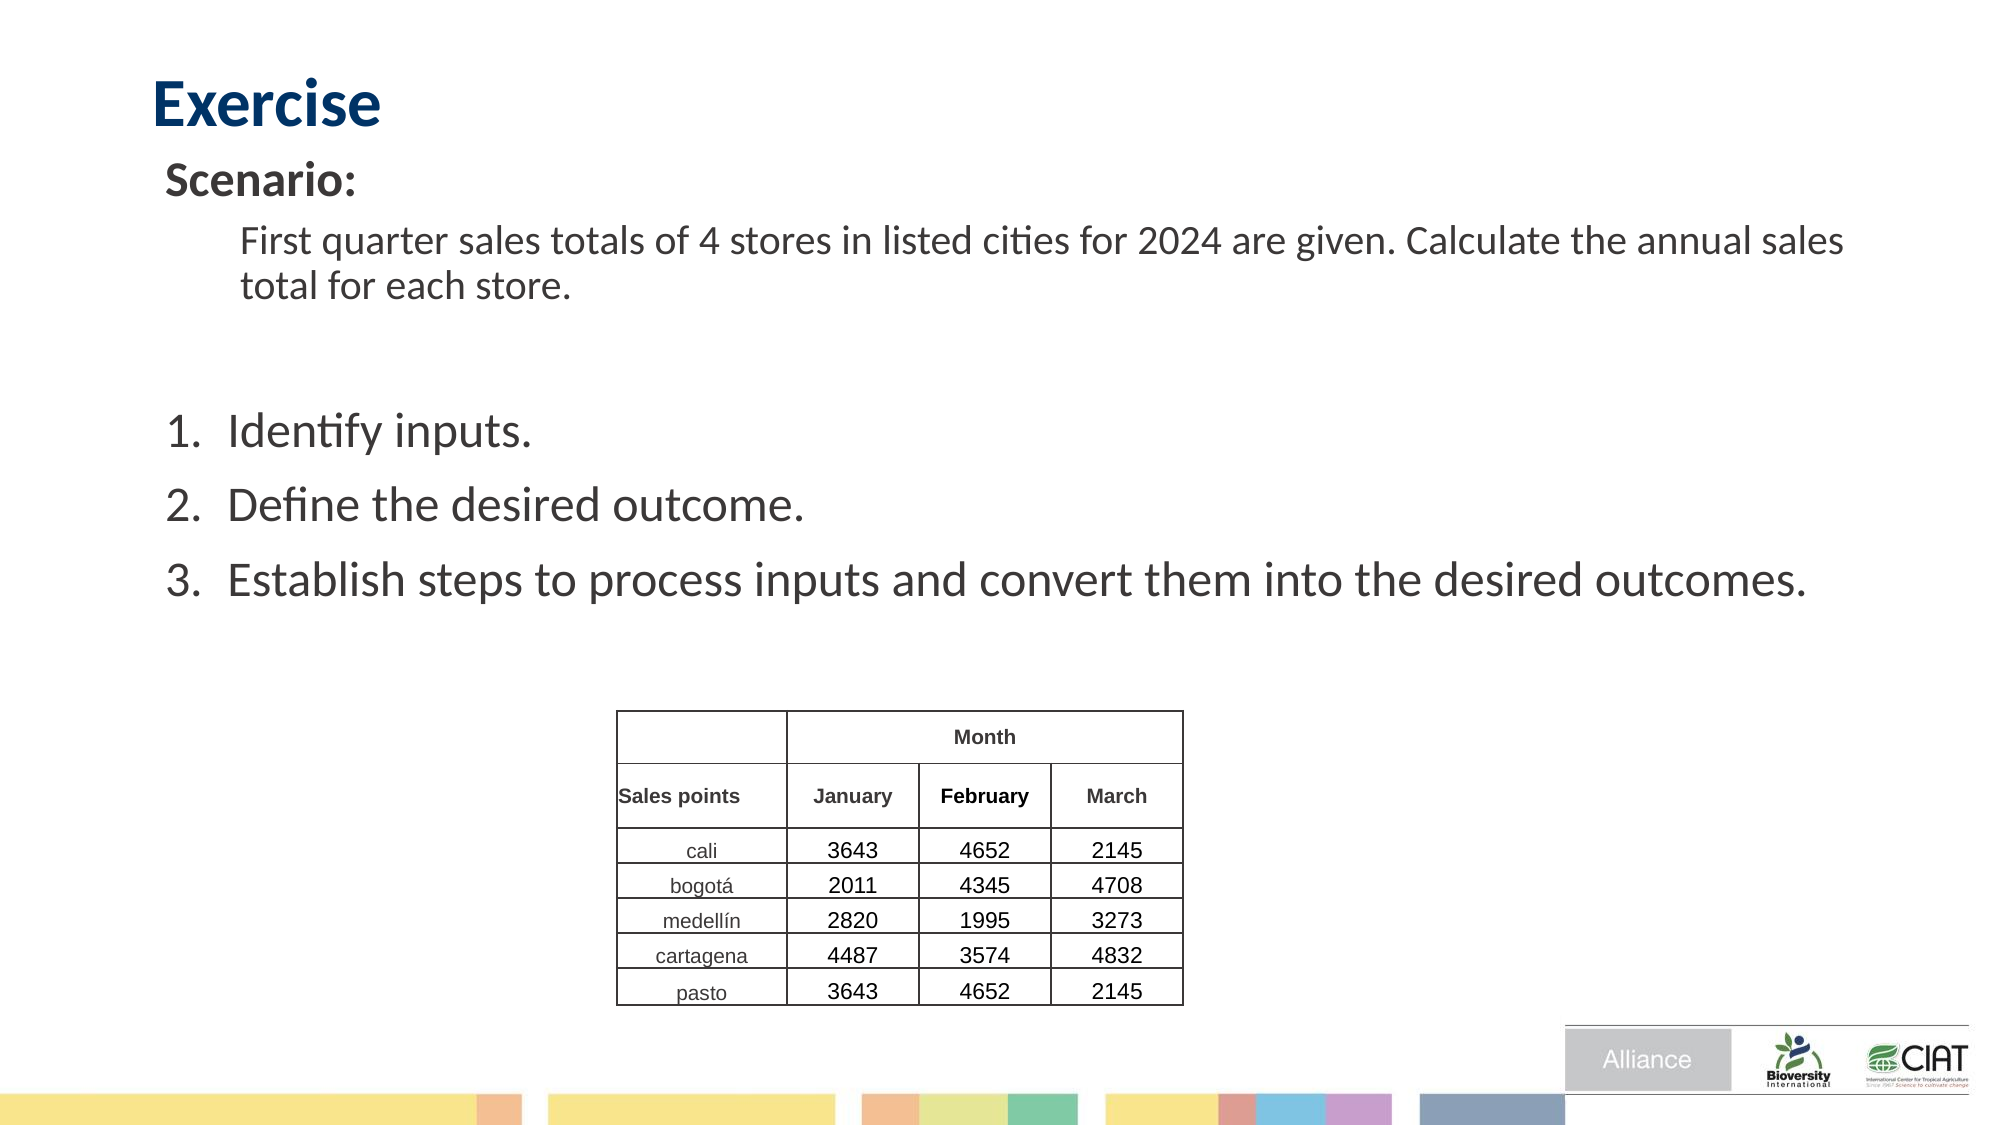

# Exercise
Scenario:
First quarter sales totals of 4 stores in listed cities for 2024 are given. Calculate the annual sales total for each store.

Identify inputs.
Define the desired outcome.
Establish steps to process inputs and convert them into the desired outcomes.

|  | Month |  |  |
| --- | --- | --- | --- |
| Sales points | January | February | March |
| cali | 3643 | 4652 | 2145 |
| bogotá | 2011 | 4345 | 4708 |
| medellín | 2820 | 1995 | 3273 |
| cartagena | 4487 | 3574 | 4832 |
| pasto | 3643 | 4652 | 2145 |